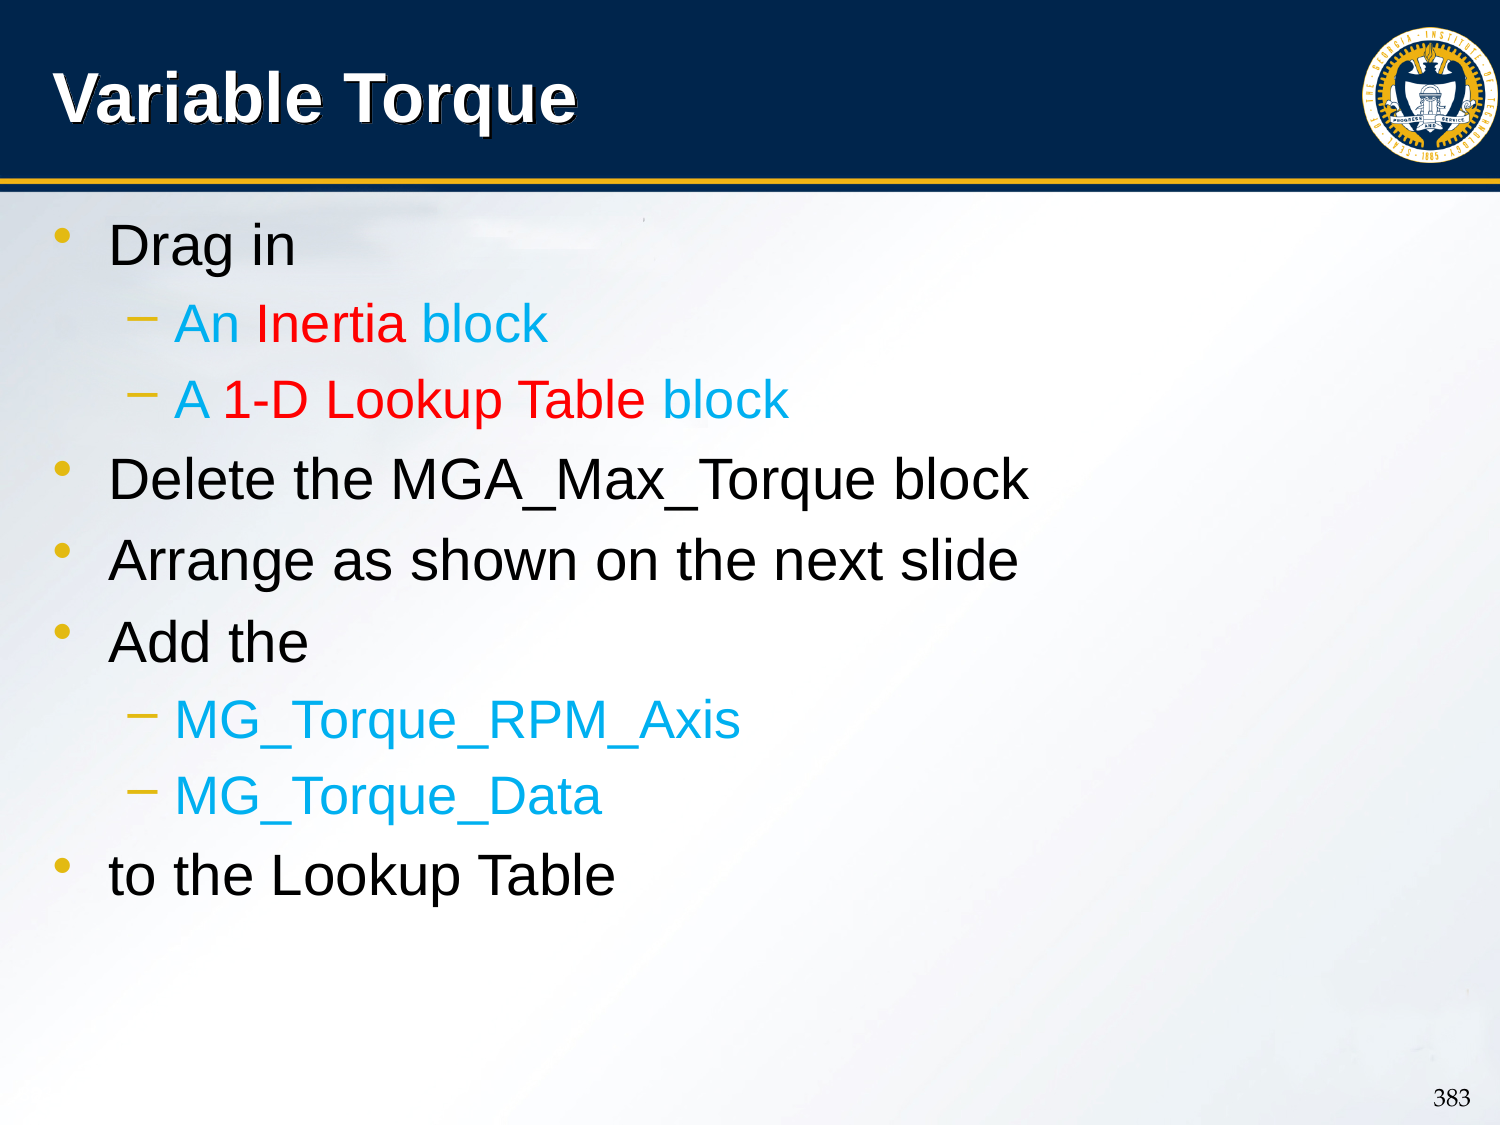

# Variable Torque

Drag in
An Inertia block
A 1-D Lookup Table block
Delete the MGA_Max_Torque block
Arrange as shown on the next slide
Add the
MG_Torque_RPM_Axis
MG_Torque_Data
to the Lookup Table